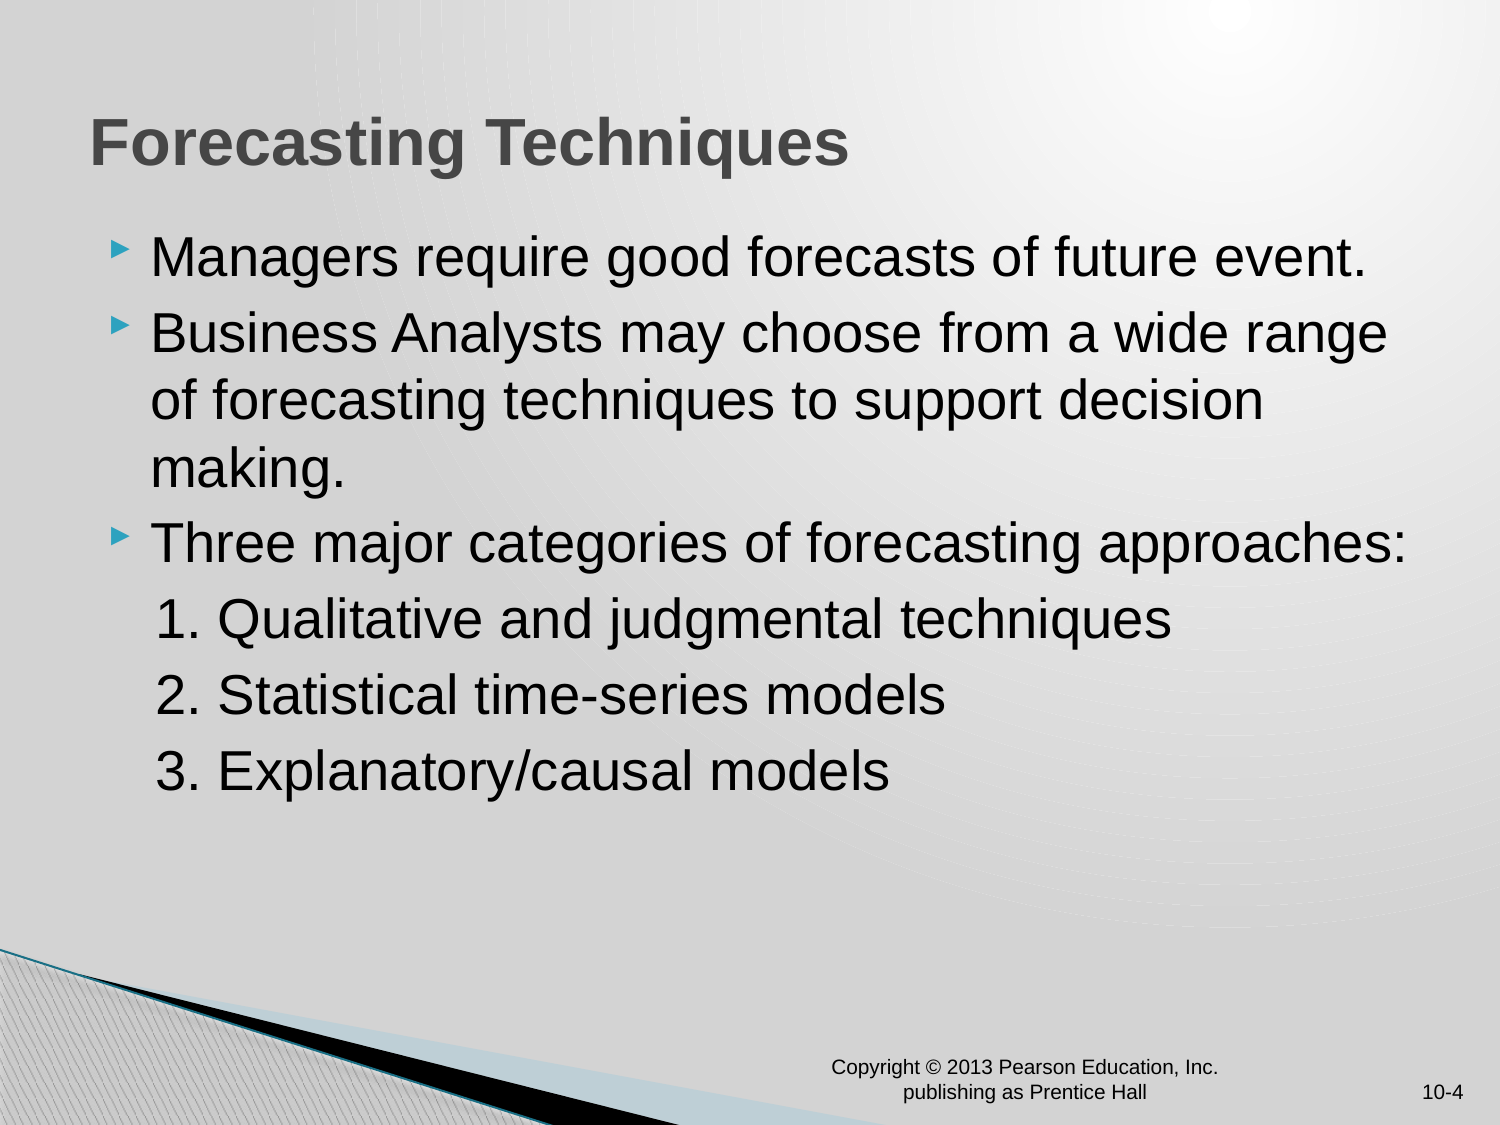

# Forecasting Techniques
Managers require good forecasts of future event.
Business Analysts may choose from a wide range of forecasting techniques to support decision making.
Three major categories of forecasting approaches:
   1. Qualitative and judgmental techniques
   2. Statistical time-series models
   3. Explanatory/causal models
Copyright © 2013 Pearson Education, Inc. publishing as Prentice Hall
10-4